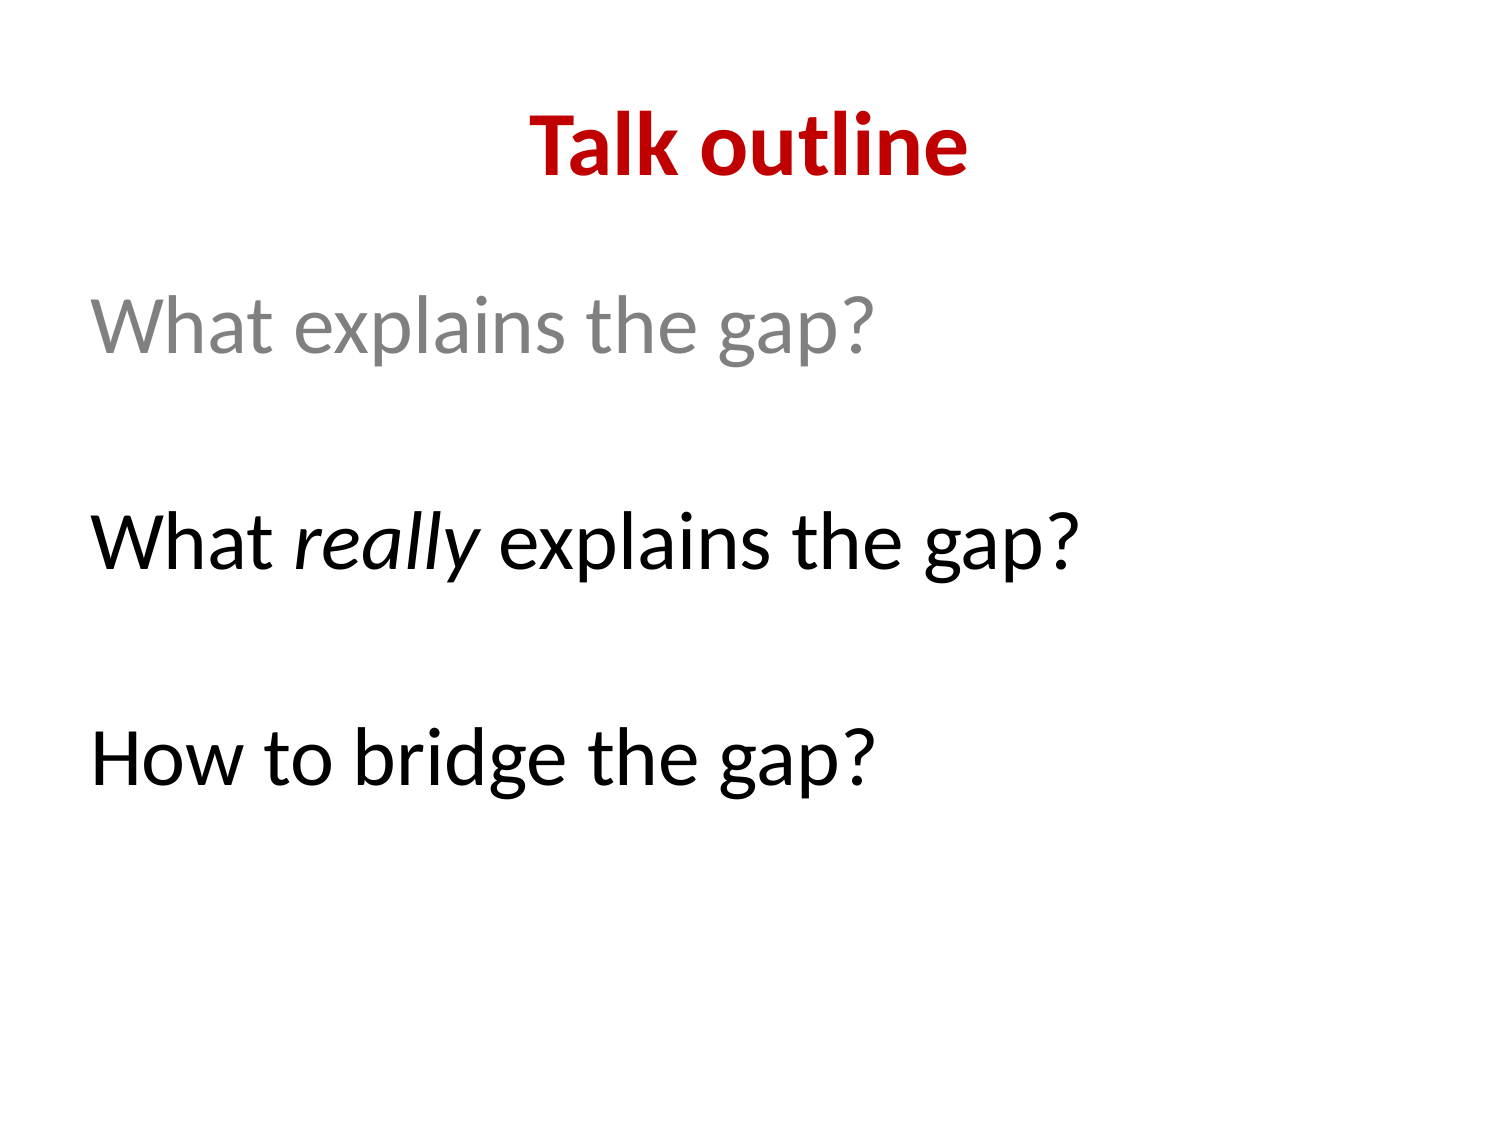

# Talk outline
What explains the gap?

What really explains the gap?

How to bridge the gap?